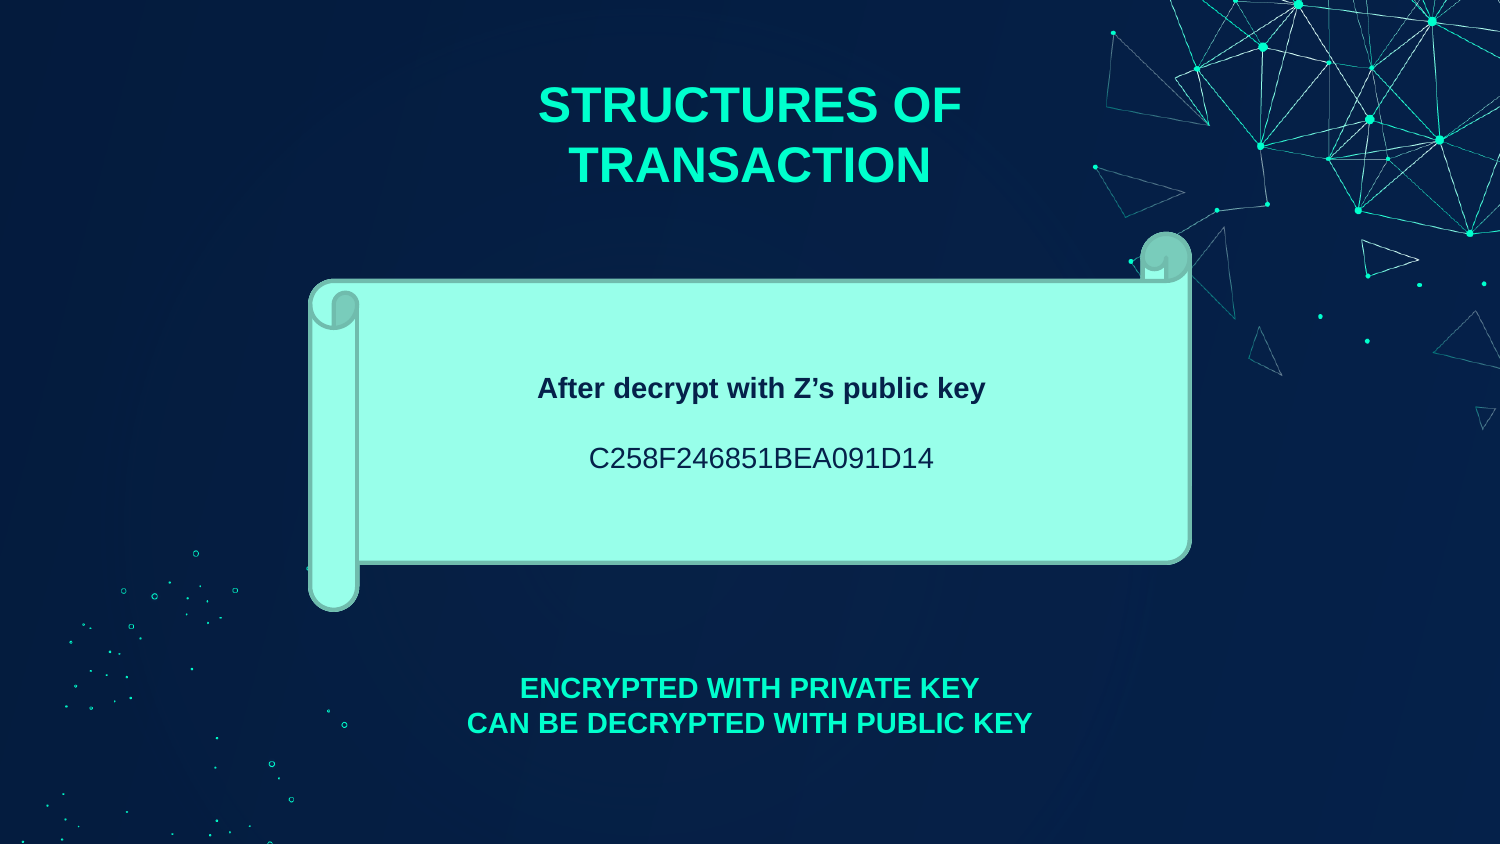

# STRUCTURES OF TRANSACTION
After decrypt with Z’s public key

C258F246851BEA091D14
After decrypt with A’s public key

A gives 100 BTC to B
Before Decrypt

5E884898DA28047151D0E56F8DC62
ENCRYPTED WITH PRIVATE KEY
CAN BE DECRYPTED WITH PUBLIC KEY